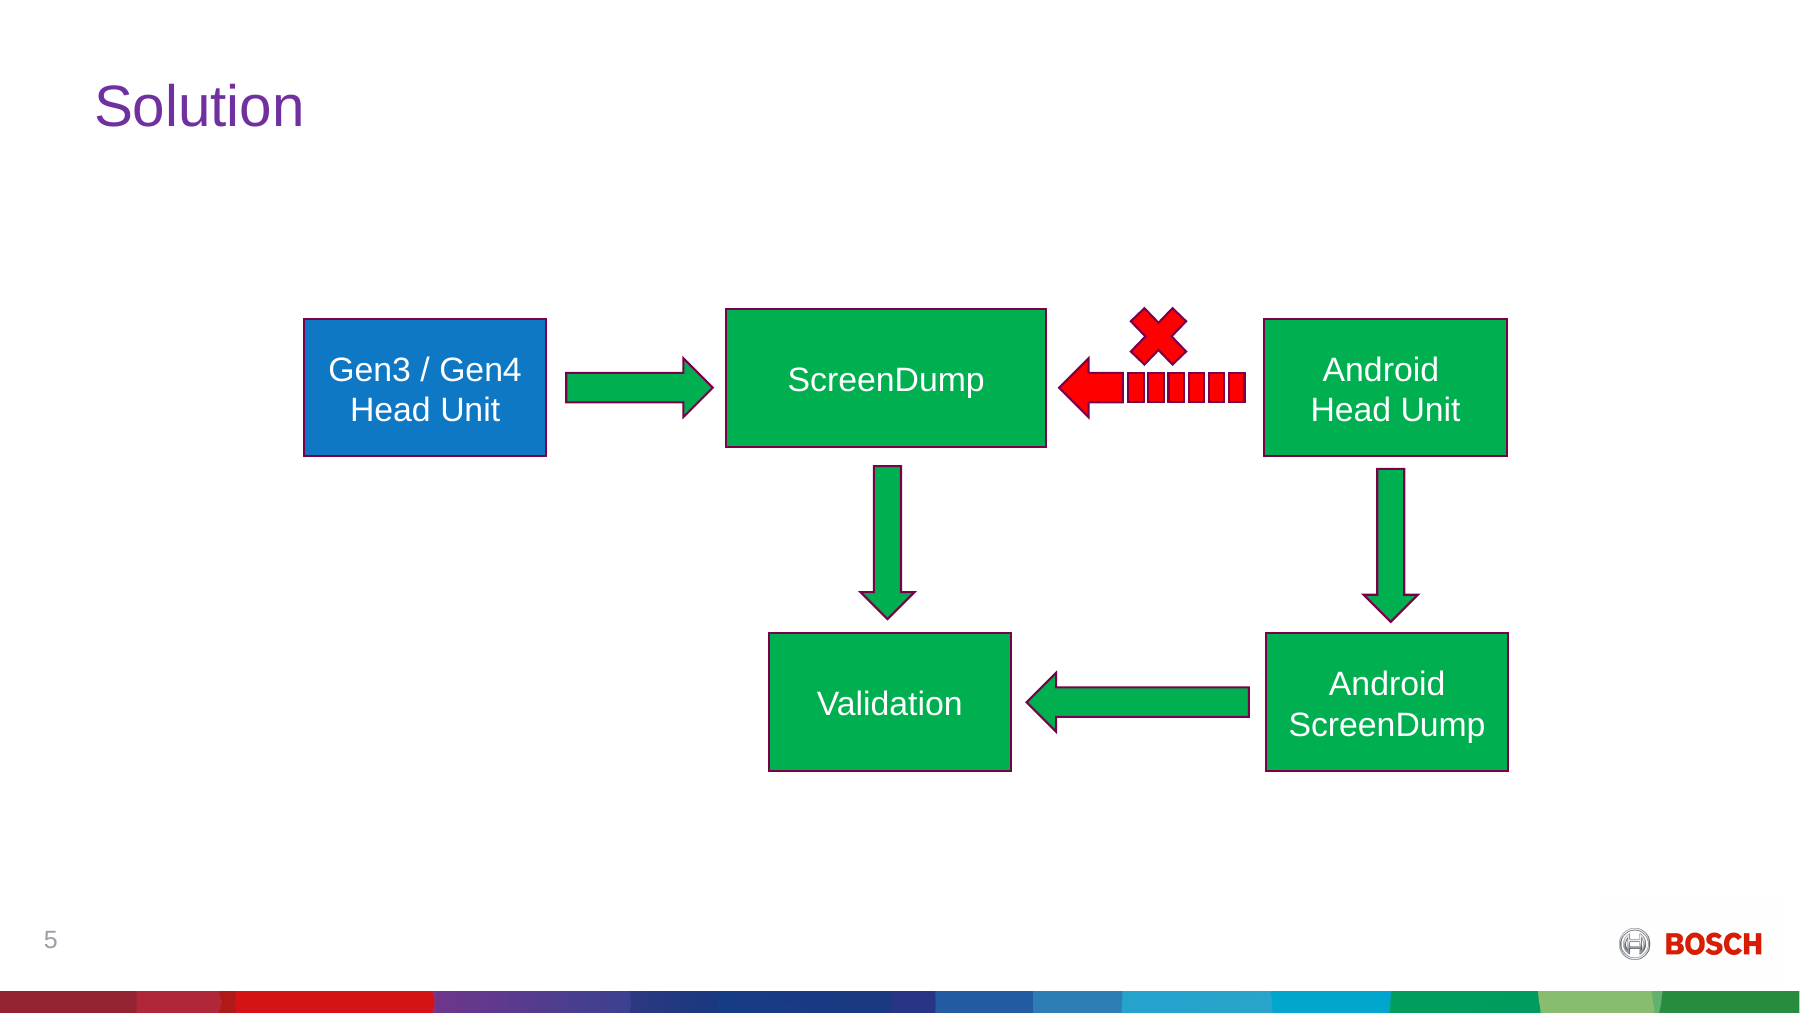

Solution

Gen3 / Gen4
Head Unit
Android
Head Unit

Validation
Android ScreenDump

ScreenDump

5